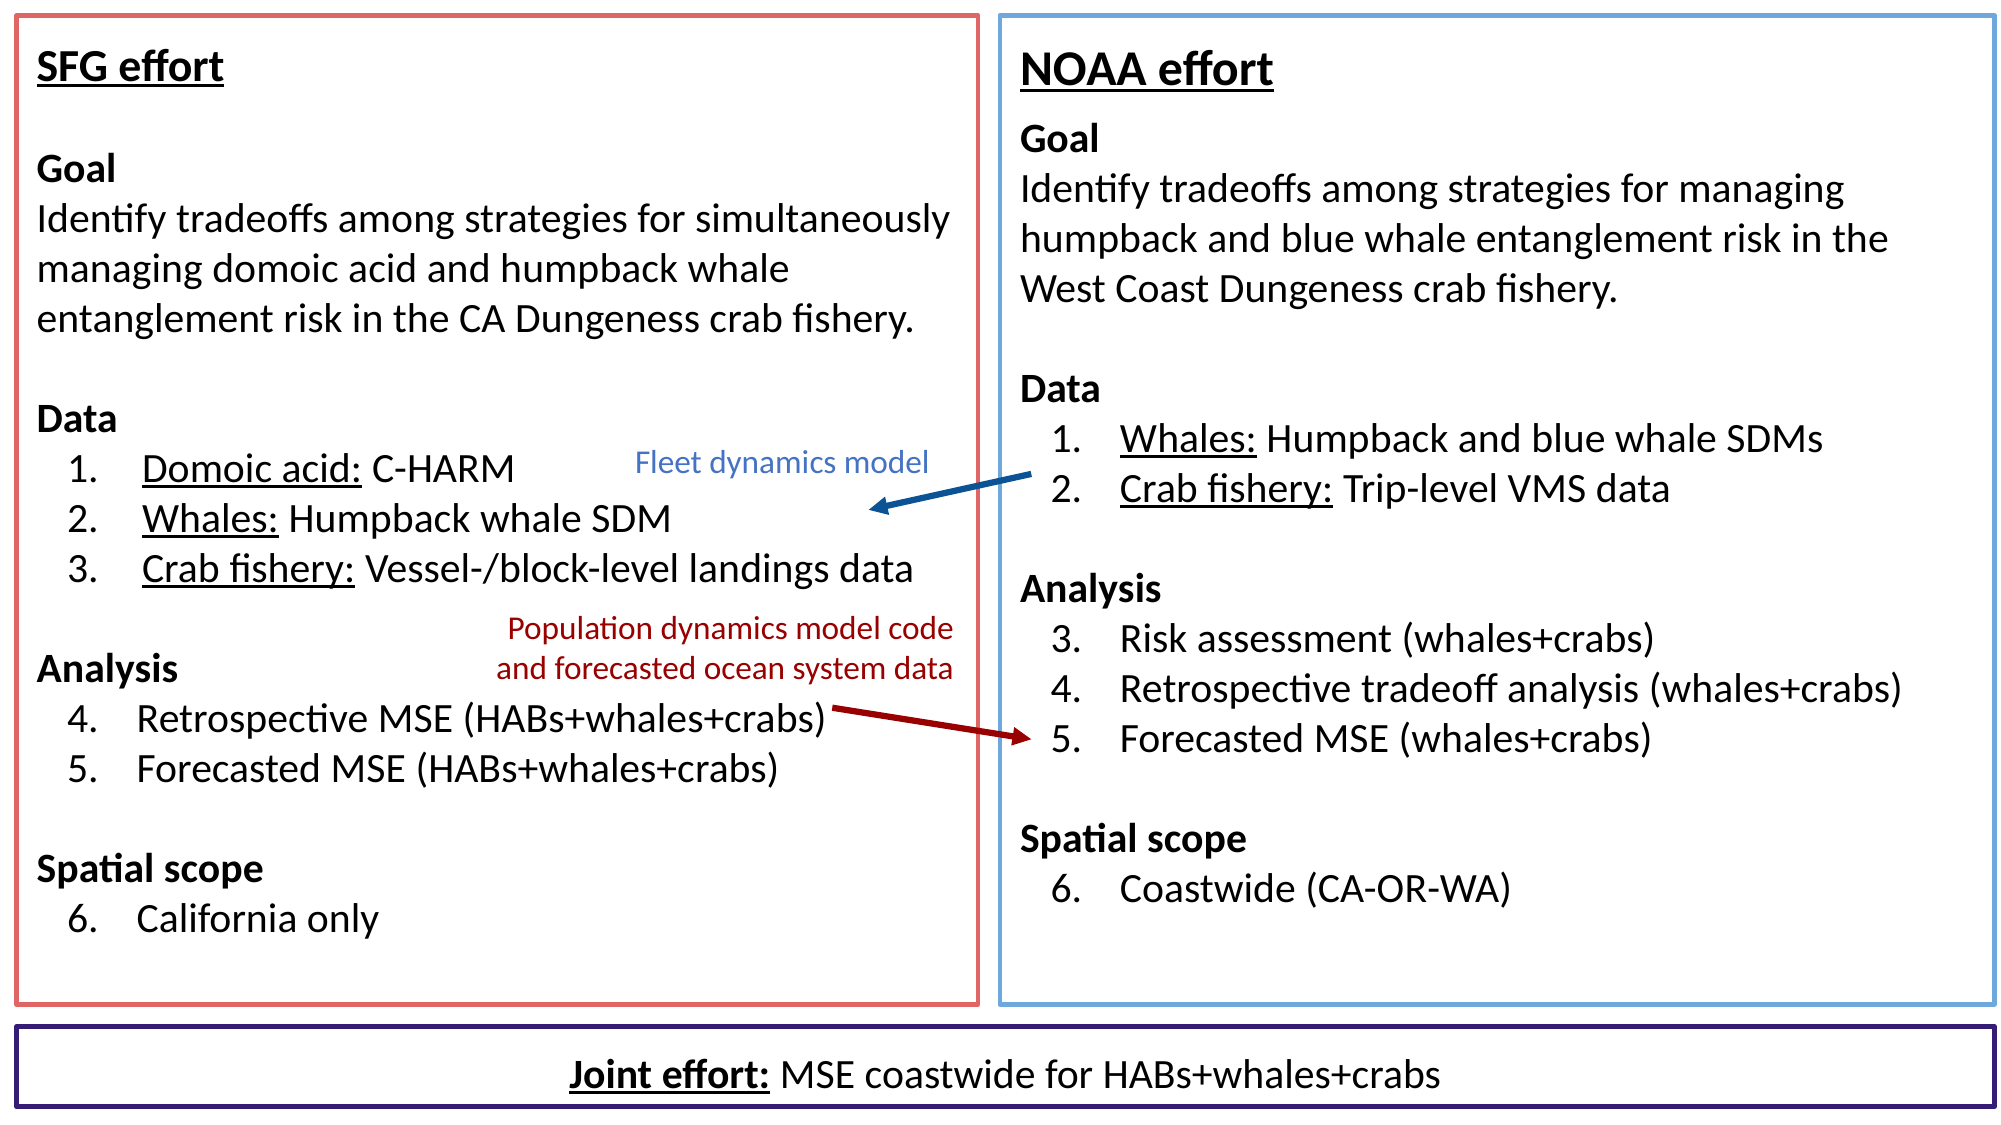

SFG effort

Goal
Identify tradeoffs among strategies for simultaneously managing domoic acid and humpback whale entanglement risk in the CA Dungeness crab fishery.

Data
Domoic acid: C-HARM
Whales: Humpback whale SDM
Crab fishery: Vessel-/block-level landings data

Analysis
Retrospective MSE (HABs+whales+crabs)
Forecasted MSE (HABs+whales+crabs)

Spatial scope
California only
NOAA effort

Goal
Identify tradeoffs among strategies for managing humpback and blue whale entanglement risk in the West Coast Dungeness crab fishery.

Data
Whales: Humpback and blue whale SDMs
Crab fishery: Trip-level VMS data

Analysis
Risk assessment (whales+crabs)
Retrospective tradeoff analysis (whales+crabs)
Forecasted MSE (whales+crabs)

Spatial scope
Coastwide (CA-OR-WA)
Fleet dynamics model
Population dynamics model code and forecasted ocean system data
Joint effort: MSE coastwide for HABs+whales+crabs